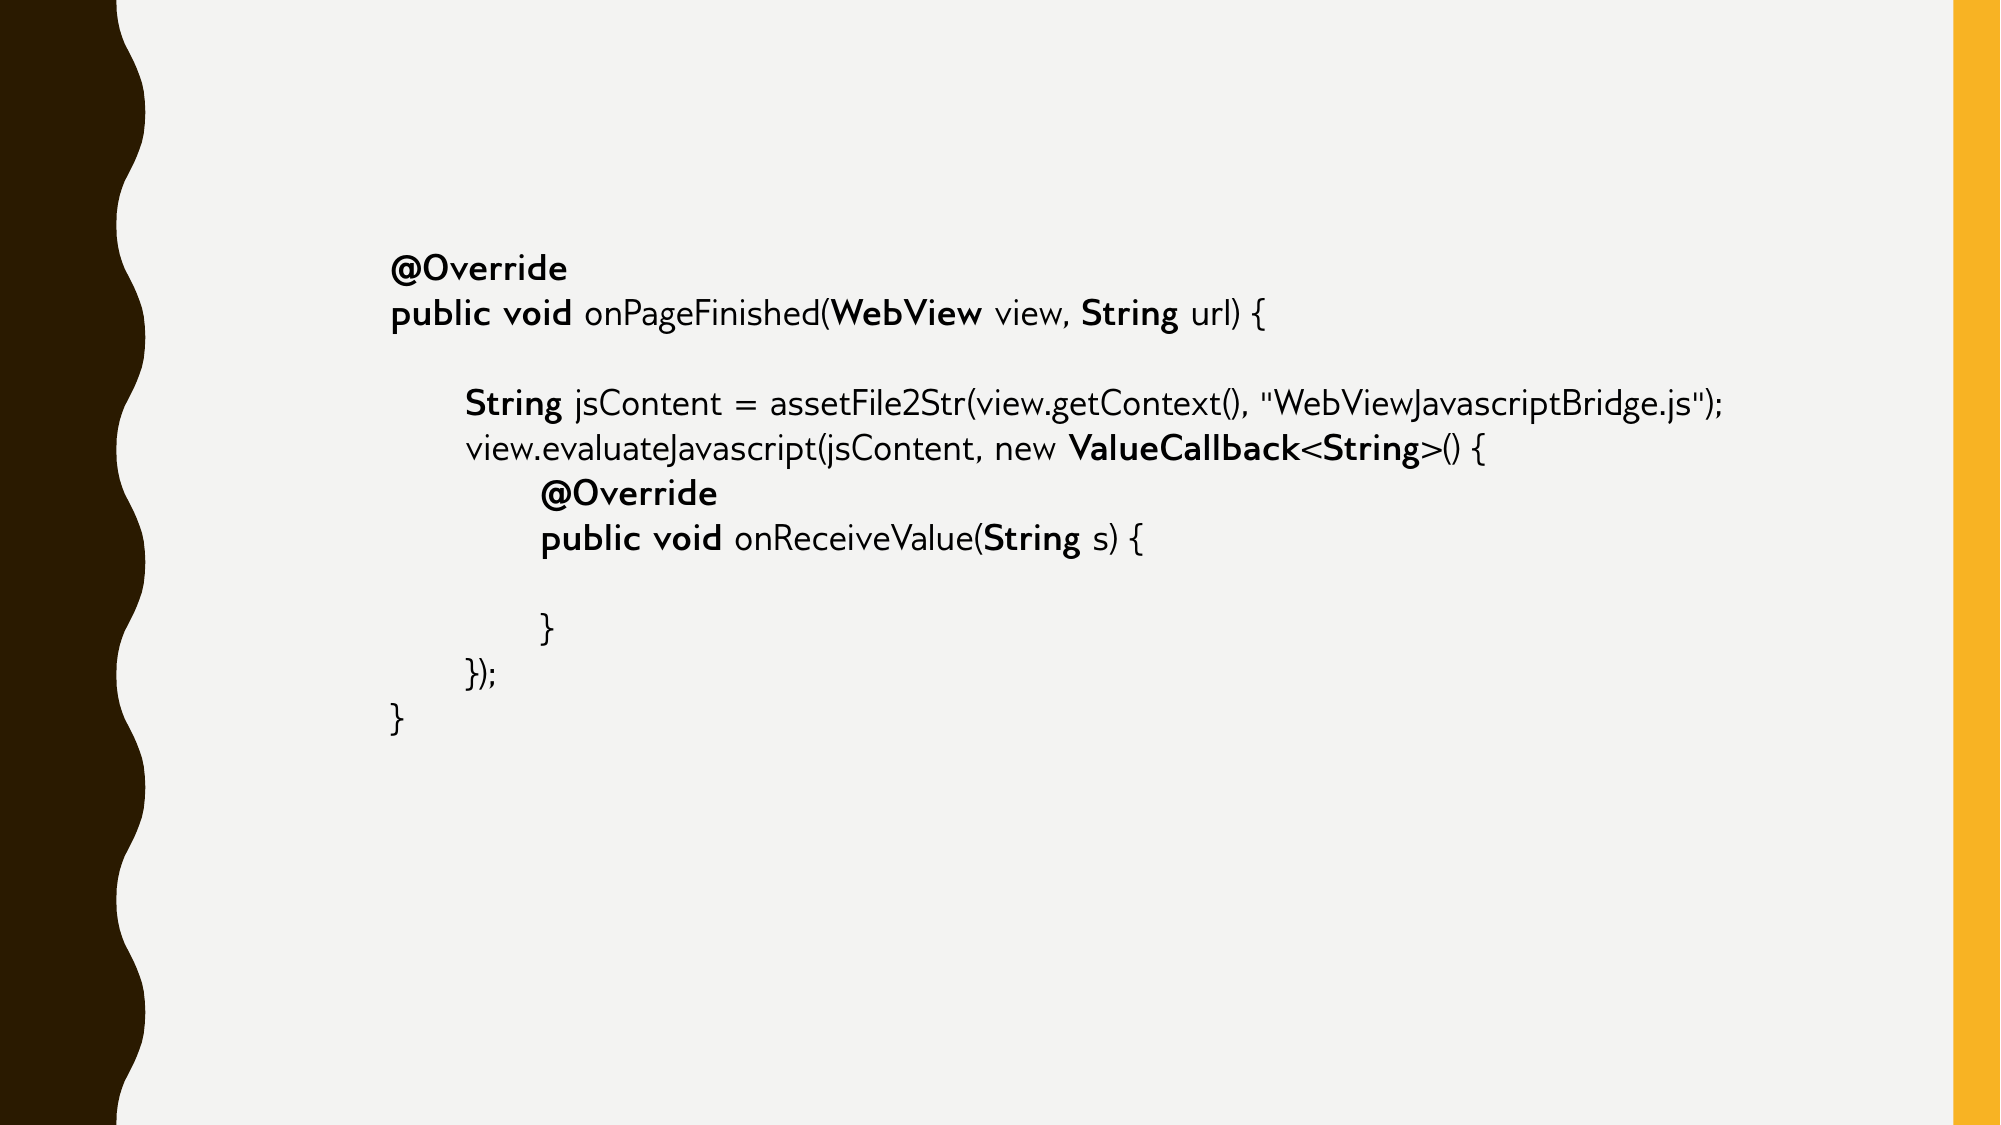

@Override
public void onPageFinished(WebView view, String url) {
String jsContent = assetFile2Str(view.getContext(), "WebViewJavascriptBridge.js");
view.evaluateJavascript(jsContent, new ValueCallback<String>() {
@Override
public void onReceiveValue(String s) {
}
});
}